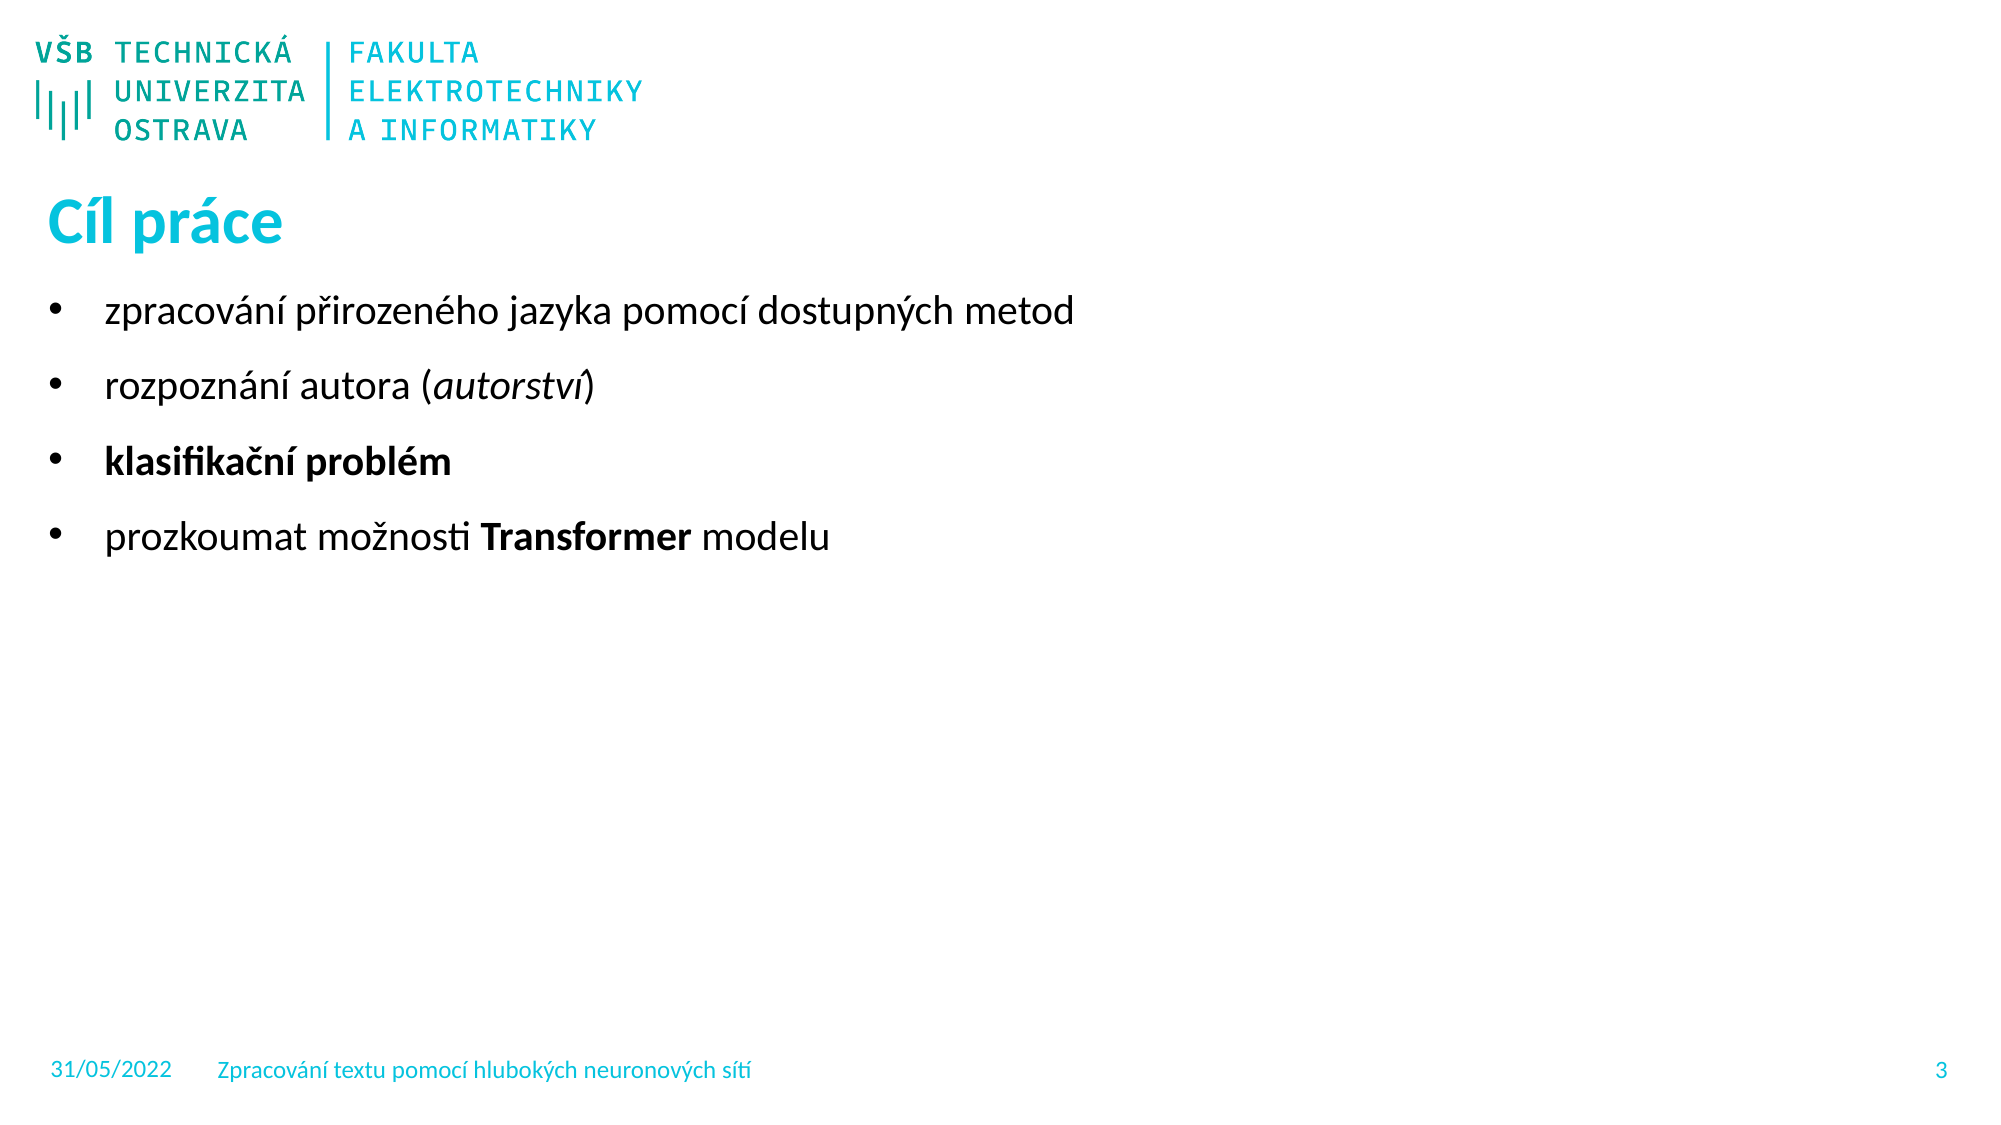

Cíl práce
zpracování přirozeného jazyka pomocí dostupných metod
rozpoznání autora (autorství)
klasifikační problém
prozkoumat možnosti Transformer modelu

31/05/2022
Zpracování textu pomocí hlubokých neuronových sítí
3